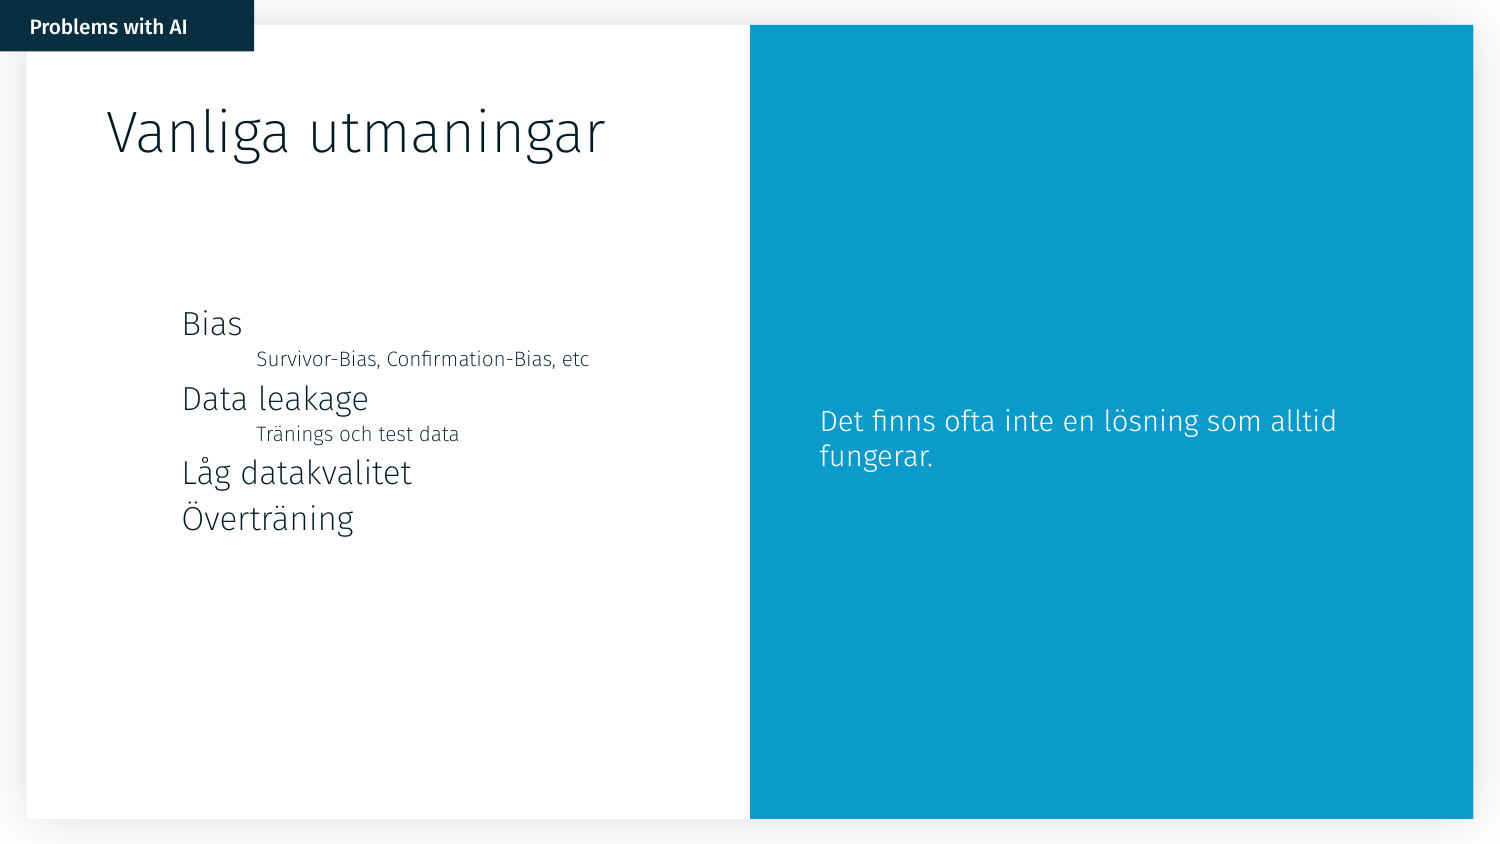

Problems with AI
Det finns ofta inte en lösning som alltid fungerar.
# Vanliga utmaningar
Bias
Survivor-Bias, Confirmation-Bias, etc
Data leakage
Tränings och test data
Låg datakvalitet
Överträning